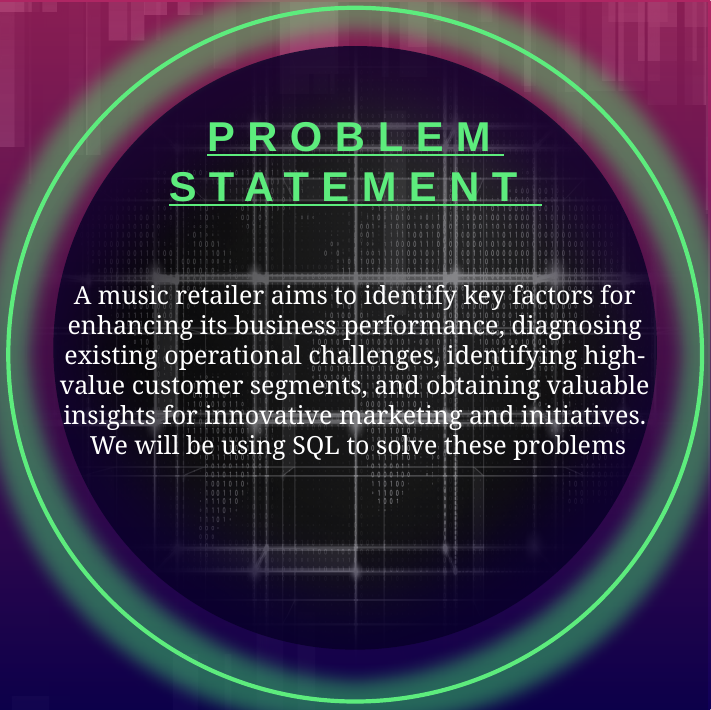

PROBLEM STATEMENT
A music retailer aims to identify key factors for enhancing its business performance, diagnosing existing operational challenges, identifying high-value customer segments, and obtaining valuable insights for innovative marketing and initiatives.
 We will be using SQL to solve these problems